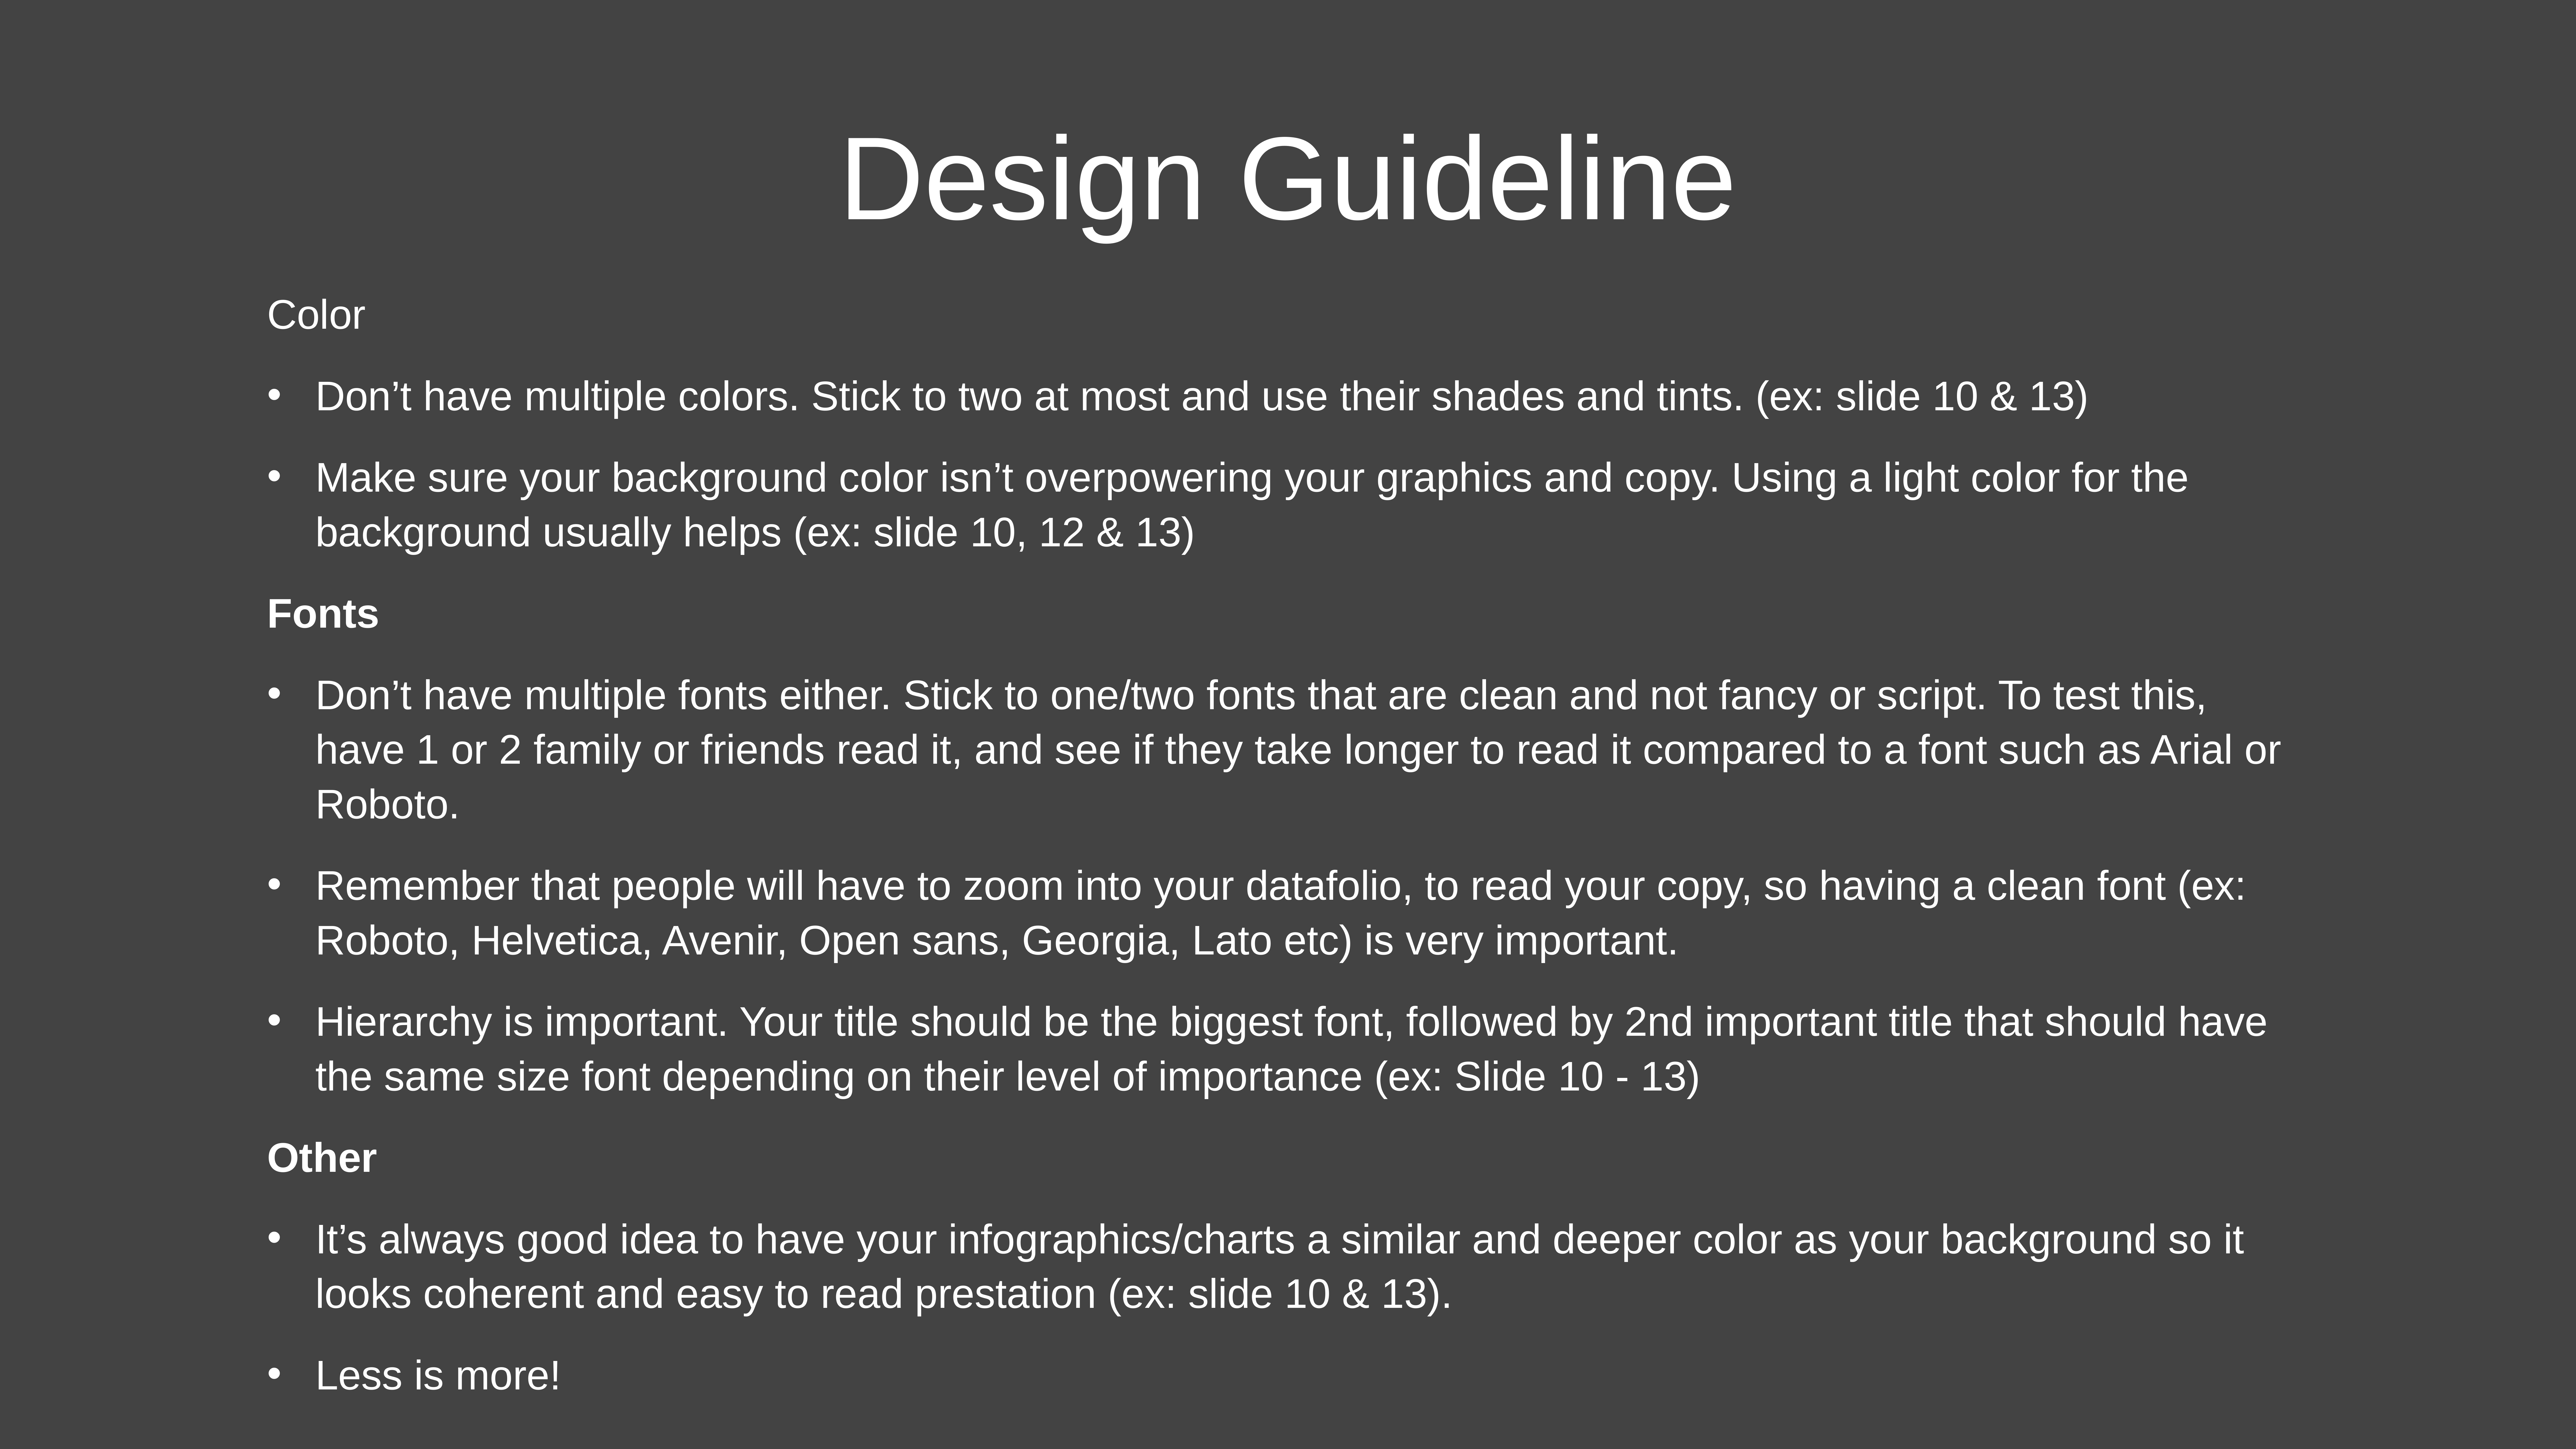

# Design Guideline
Color
Don’t have multiple colors. Stick to two at most and use their shades and tints. (ex: slide 10 & 13)
Make sure your background color isn’t overpowering your graphics and copy. Using a light color for the background usually helps (ex: slide 10, 12 & 13)
Fonts
Don’t have multiple fonts either. Stick to one/two fonts that are clean and not fancy or script. To test this, have 1 or 2 family or friends read it, and see if they take longer to read it compared to a font such as Arial or Roboto.
Remember that people will have to zoom into your datafolio, to read your copy, so having a clean font (ex: Roboto, Helvetica, Avenir, Open sans, Georgia, Lato etc) is very important.
Hierarchy is important. Your title should be the biggest font, followed by 2nd important title that should have the same size font depending on their level of importance (ex: Slide 10 - 13)
Other
It’s always good idea to have your infographics/charts a similar and deeper color as your background so it looks coherent and easy to read prestation (ex: slide 10 & 13).
Less is more!